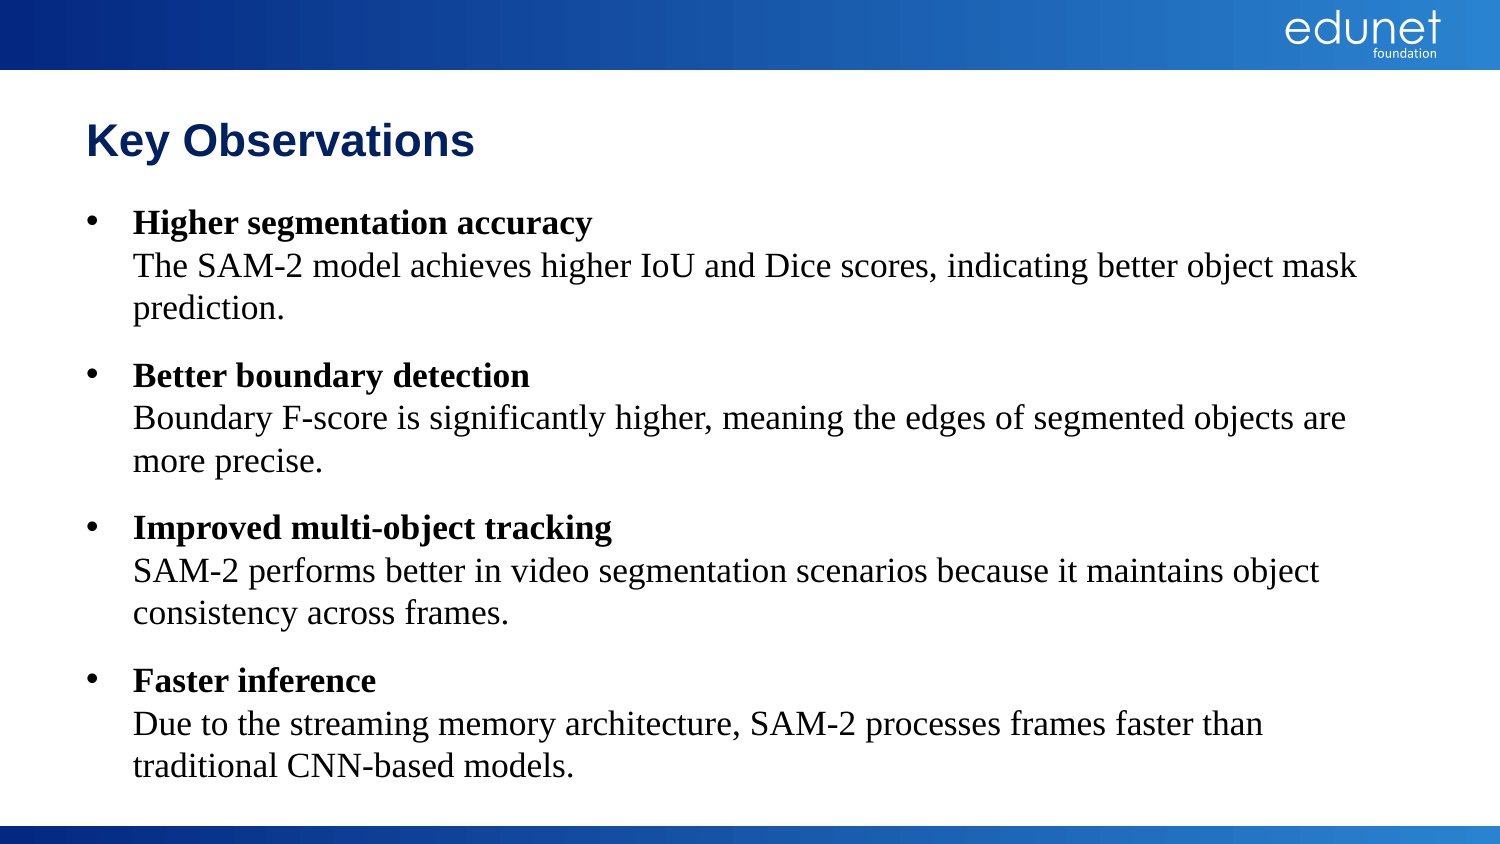

Key Observations
Higher segmentation accuracy
The SAM-2 model achieves higher IoU and Dice scores, indicating better object mask prediction.
Better boundary detection
Boundary F-score is significantly higher, meaning the edges of segmented objects are more precise.
Improved multi-object tracking
SAM-2 performs better in video segmentation scenarios because it maintains object consistency across frames.
Faster inference
Due to the streaming memory architecture, SAM-2 processes frames faster than traditional CNN-based models.